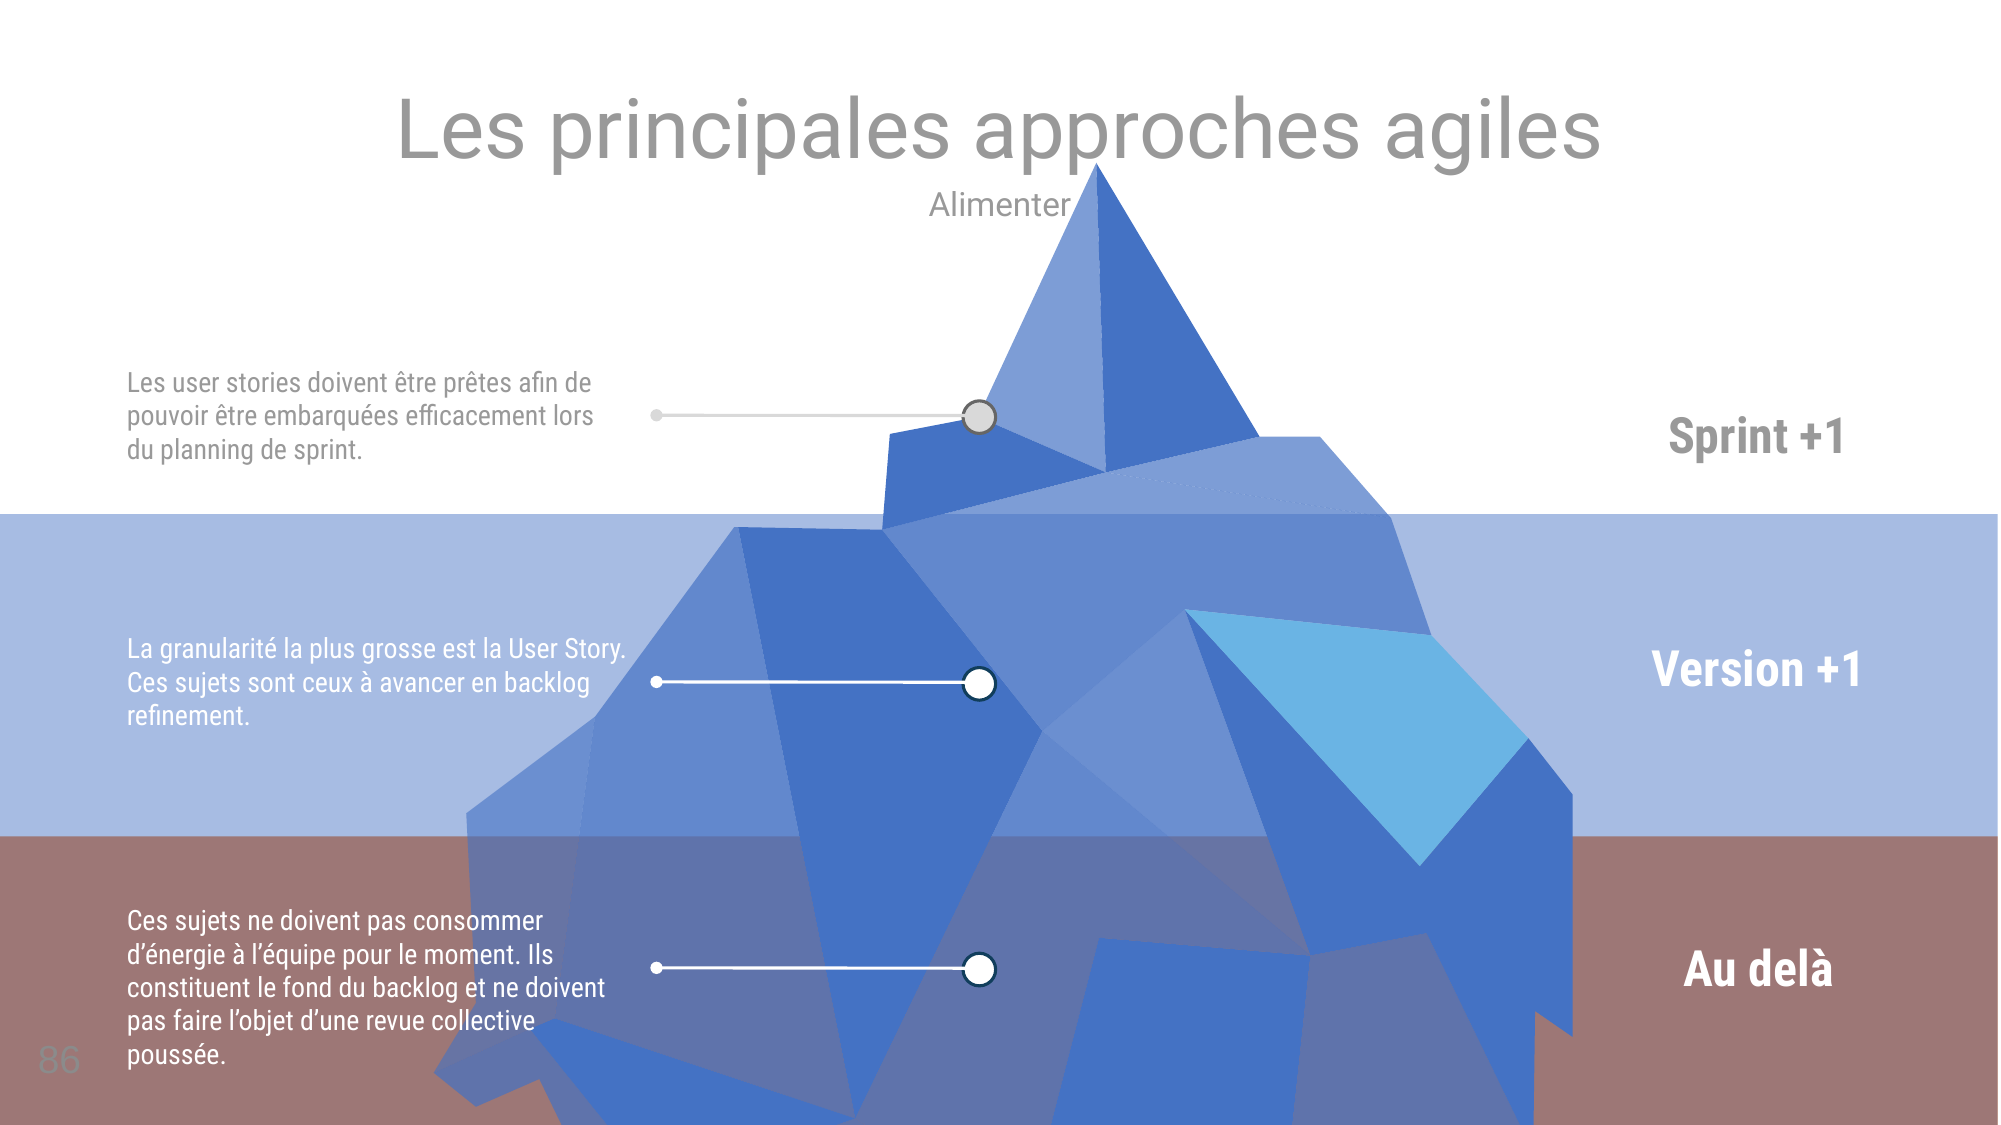

# Les principales approches agiles

Alimenter
Les user stories doivent être prêtes afin de pouvoir être embarquées efficacement lors du planning de sprint.

Sprint +1

La granularité la plus grosse est la User Story. Ces sujets sont ceux à avancer en backlog refinement.
Version +1

Ces sujets ne doivent pas consommer d’énergie à l’équipe pour le moment. Ils constituent le fond du backlog et ne doivent pas faire l’objet d’une revue collective poussée.
Au delà

86